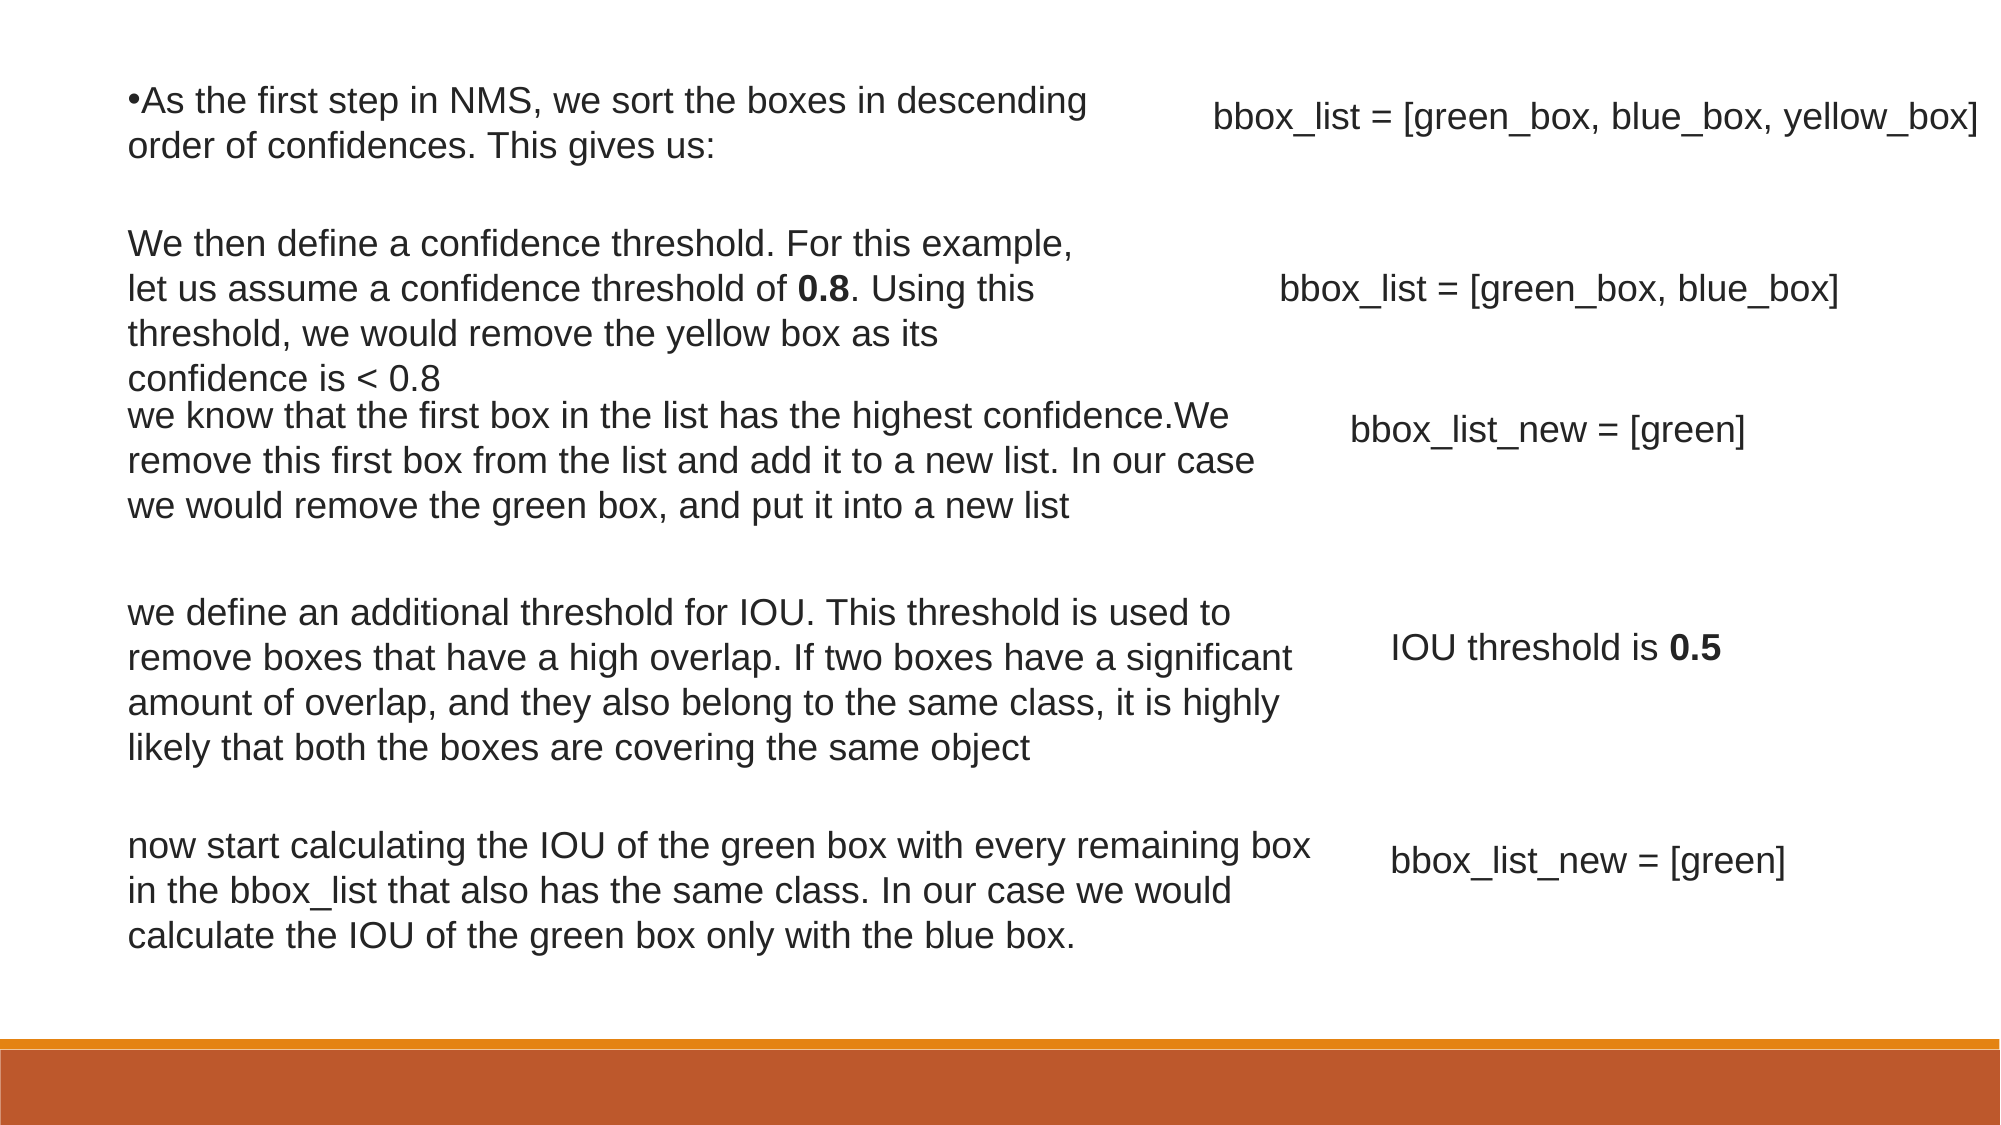

As the first step in NMS, we sort the boxes in descending order of confidences. This gives us:
bbox_list = [green_box, blue_box, yellow_box]
We then define a confidence threshold. For this example, let us assume a confidence threshold of 0.8. Using this threshold, we would remove the yellow box as its confidence is < 0.8
bbox_list = [green_box, blue_box]
we know that the first box in the list has the highest confidence.We remove this first box from the list and add it to a new list. In our case we would remove the green box, and put it into a new list
bbox_list_new = [green]
we define an additional threshold for IOU. This threshold is used to remove boxes that have a high overlap. If two boxes have a significant amount of overlap, and they also belong to the same class, it is highly likely that both the boxes are covering the same object
IOU threshold is 0.5
now start calculating the IOU of the green box with every remaining box in the bbox_list that also has the same class. In our case we would calculate the IOU of the green box only with the blue box.
bbox_list_new = [green]